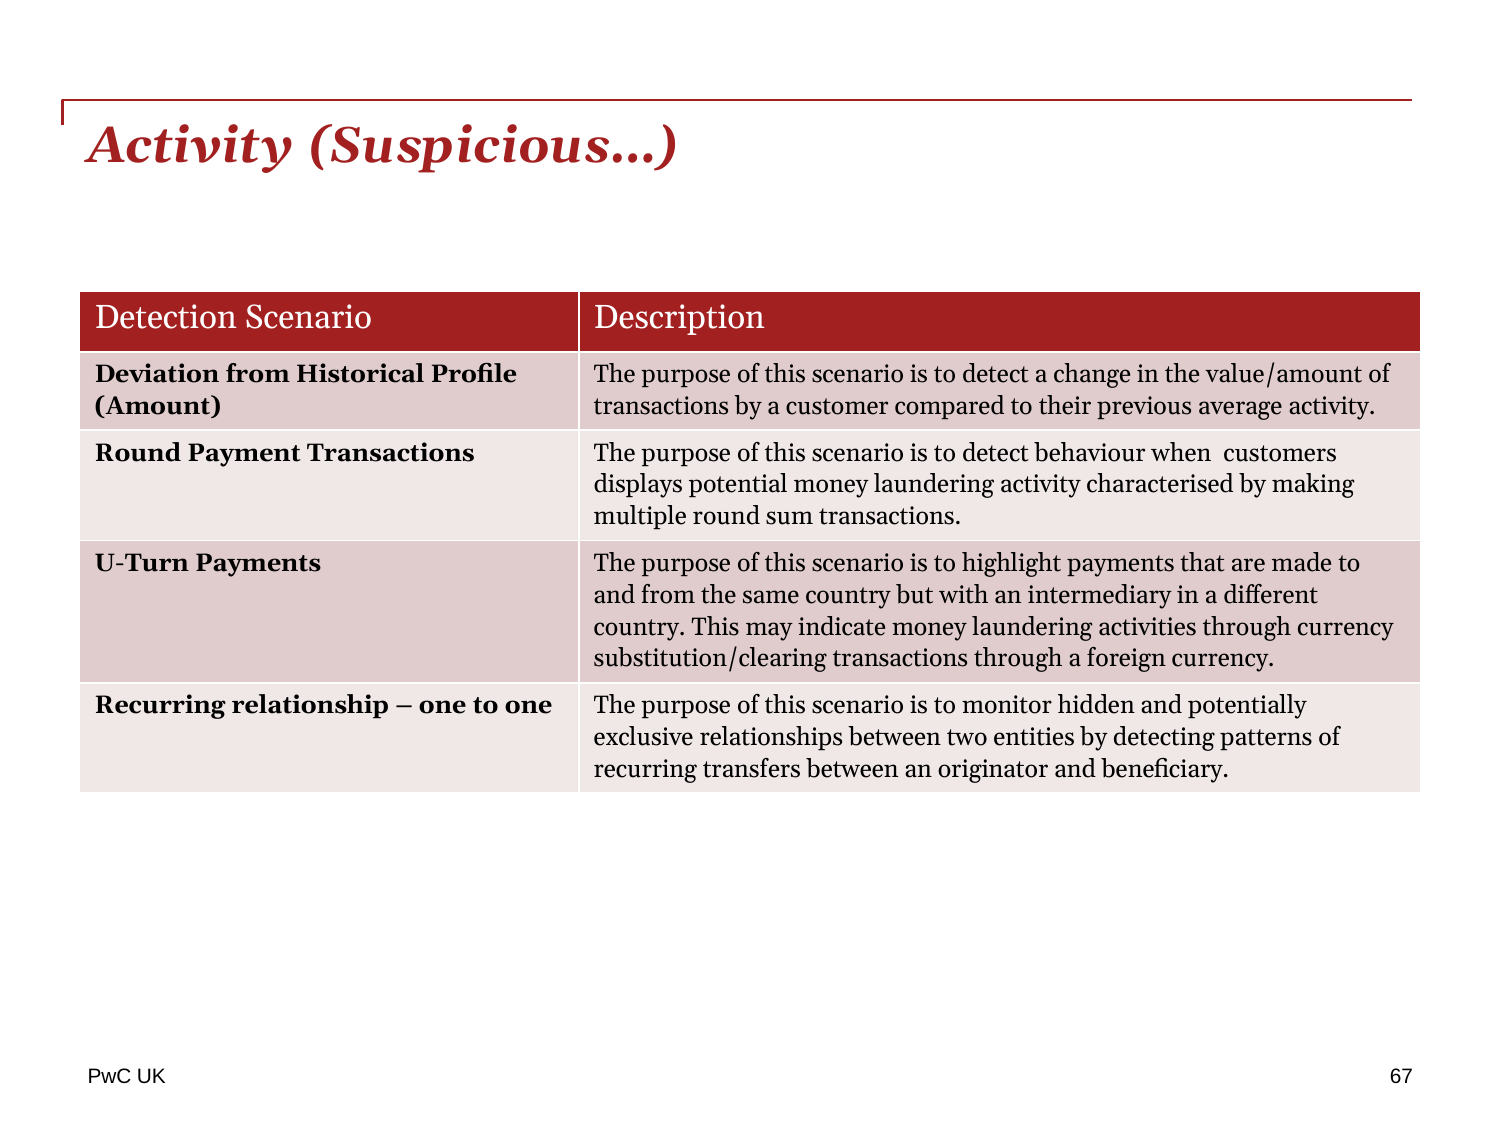

# Activity (Suspicious…)

| Detection Scenario | Description |
| --- | --- |
| Deviation from Historical Profile (Amount) | The purpose of this scenario is to detect a change in the value/amount of transactions by a customer compared to their previous average activity. |
| Round Payment Transactions | The purpose of this scenario is to detect behaviour when customers displays potential money laundering activity characterised by making multiple round sum transactions. |
| U-Turn Payments | The purpose of this scenario is to highlight payments that are made to and from the same country but with an intermediary in a different country. This may indicate money laundering activities through currency substitution/clearing transactions through a foreign currency. |
| Recurring relationship – one to one | The purpose of this scenario is to monitor hidden and potentially exclusive relationships between two entities by detecting patterns of recurring transfers between an originator and beneficiary. |
67